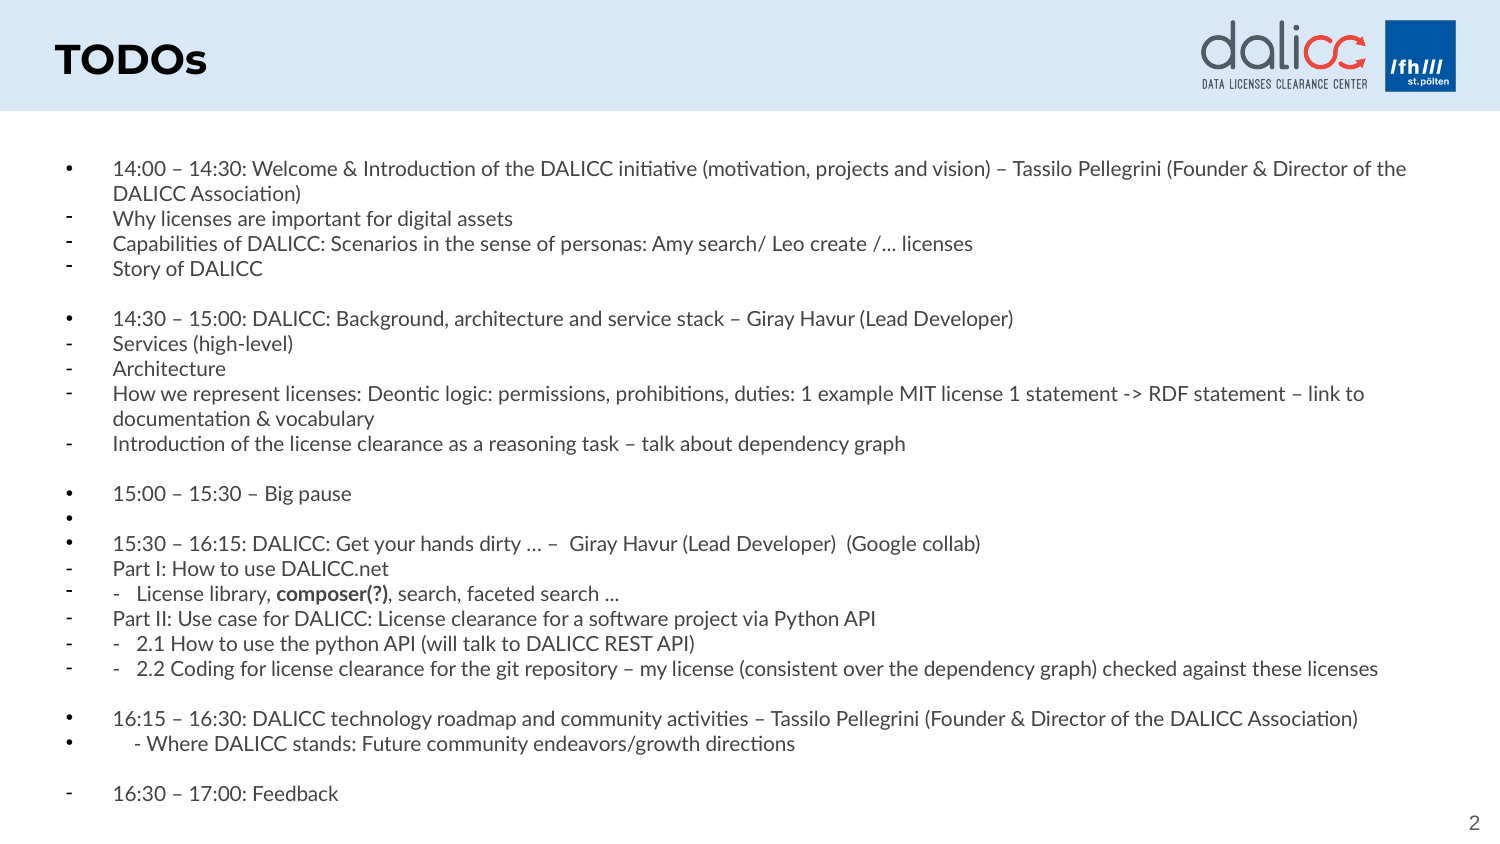

TODOs
14:00 – 14:30: Welcome & Introduction of the DALICC initiative (motivation, projects and vision) – Tassilo Pellegrini (Founder & Director of the DALICC Association)
Why licenses are important for digital assets
Capabilities of DALICC: Scenarios in the sense of personas: Amy search/ Leo create /... licenses
Story of DALICC

14:30 – 15:00: DALICC: Background, architecture and service stack – Giray Havur (Lead Developer)
Services (high-level)
Architecture
How we represent licenses: Deontic logic: permissions, prohibitions, duties: 1 example MIT license 1 statement -> RDF statement – link to documentation & vocabulary
Introduction of the license clearance as a reasoning task – talk about dependency graph

15:00 – 15:30 – Big pause

15:30 – 16:15: DALICC: Get your hands dirty … –  Giray Havur (Lead Developer)  (Google collab)
Part I: How to use DALICC.net
-   License library, composer(?), search, faceted search ...
Part II: Use case for DALICC: License clearance for a software project via Python API
-   2.1 How to use the python API (will talk to DALICC REST API)
-   2.2 Coding for license clearance for the git repository – my license (consistent over the dependency graph) checked against these licenses

16:15 – 16:30: DALICC technology roadmap and community activities – Tassilo Pellegrini (Founder & Director of the DALICC Association)
    - Where DALICC stands: Future community endeavors/growth directions

16:30 – 17:00: Feedback

2